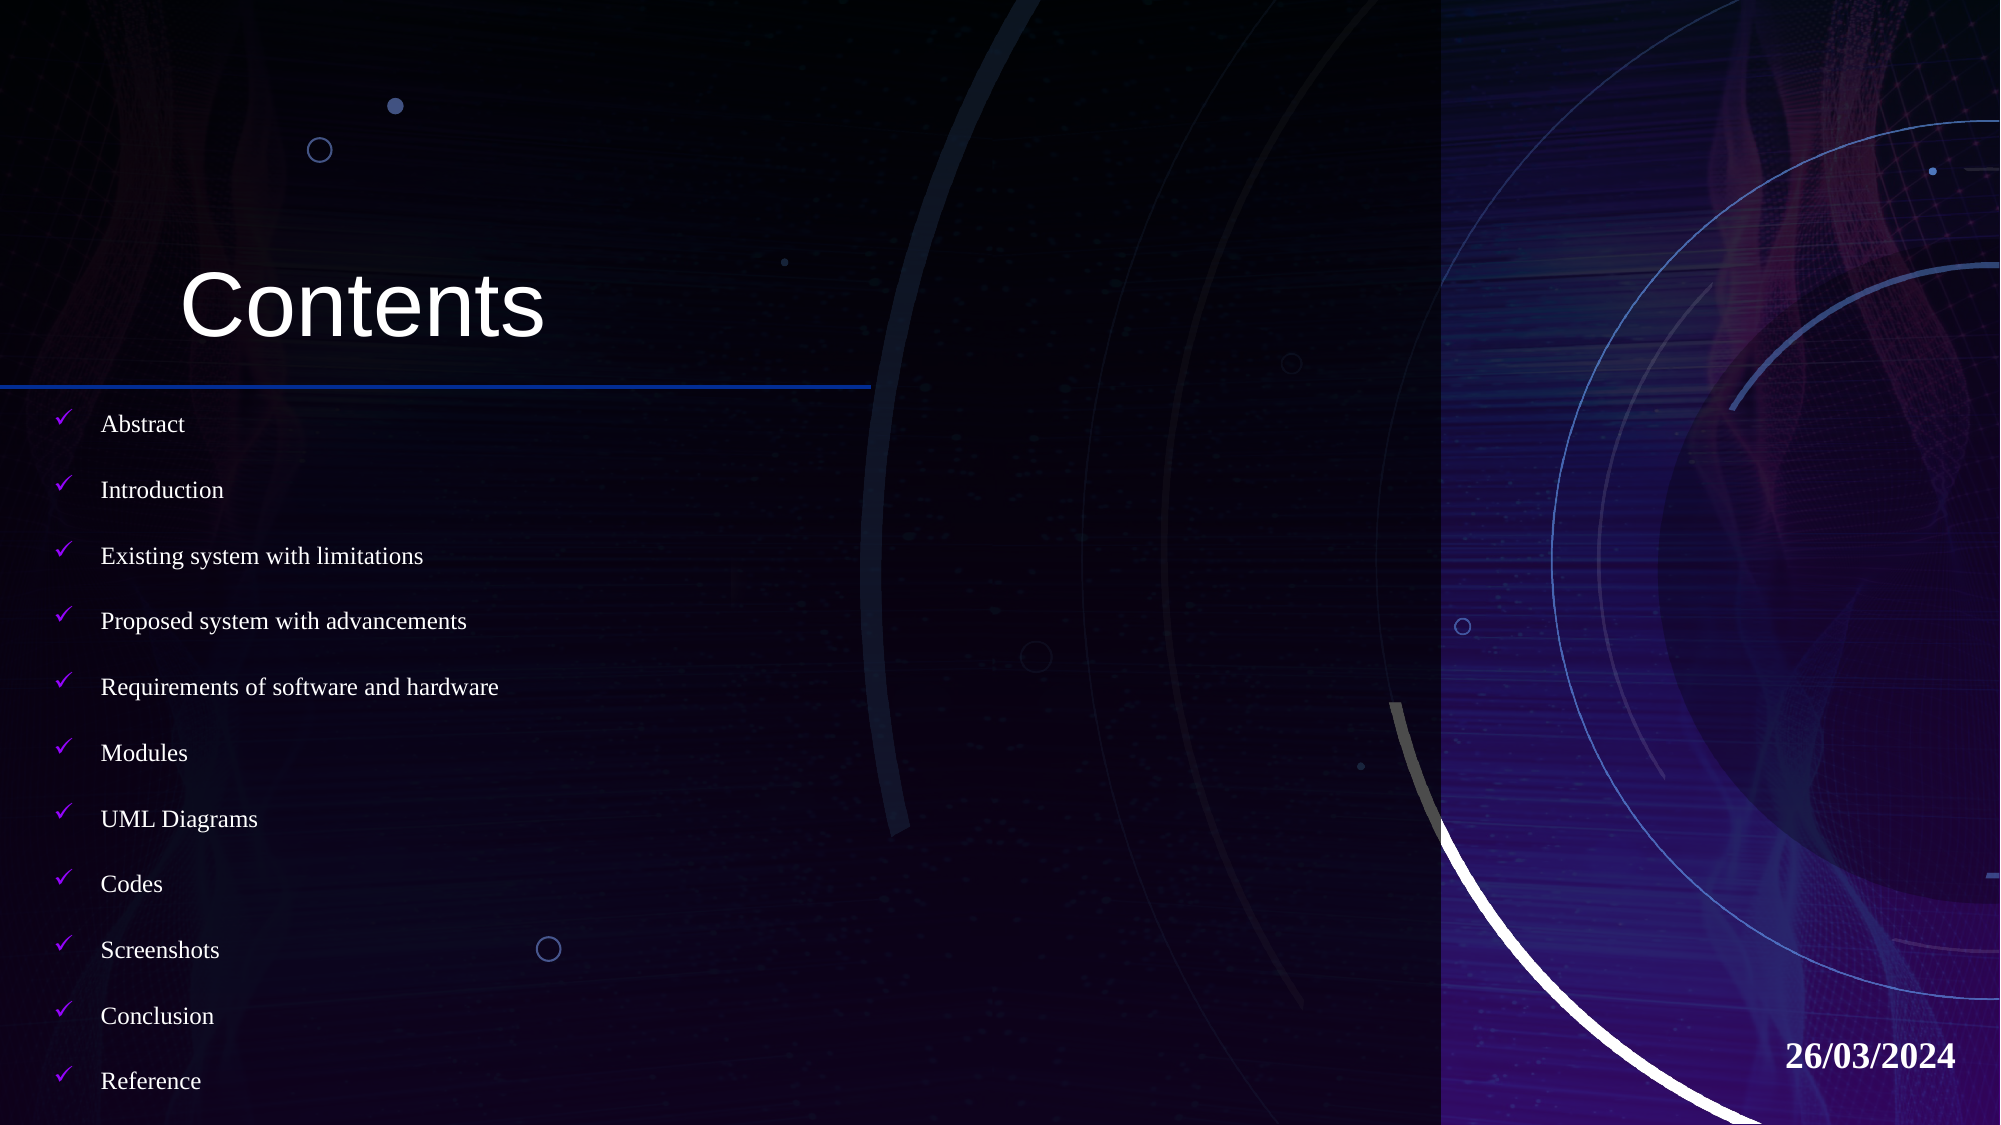

# Contents
Abstract
Introduction
Existing system with limitations
Proposed system with advancements
Requirements of software and hardware
Modules
UML Diagrams
Codes
Screenshots
Conclusion
Reference

26/03/2024